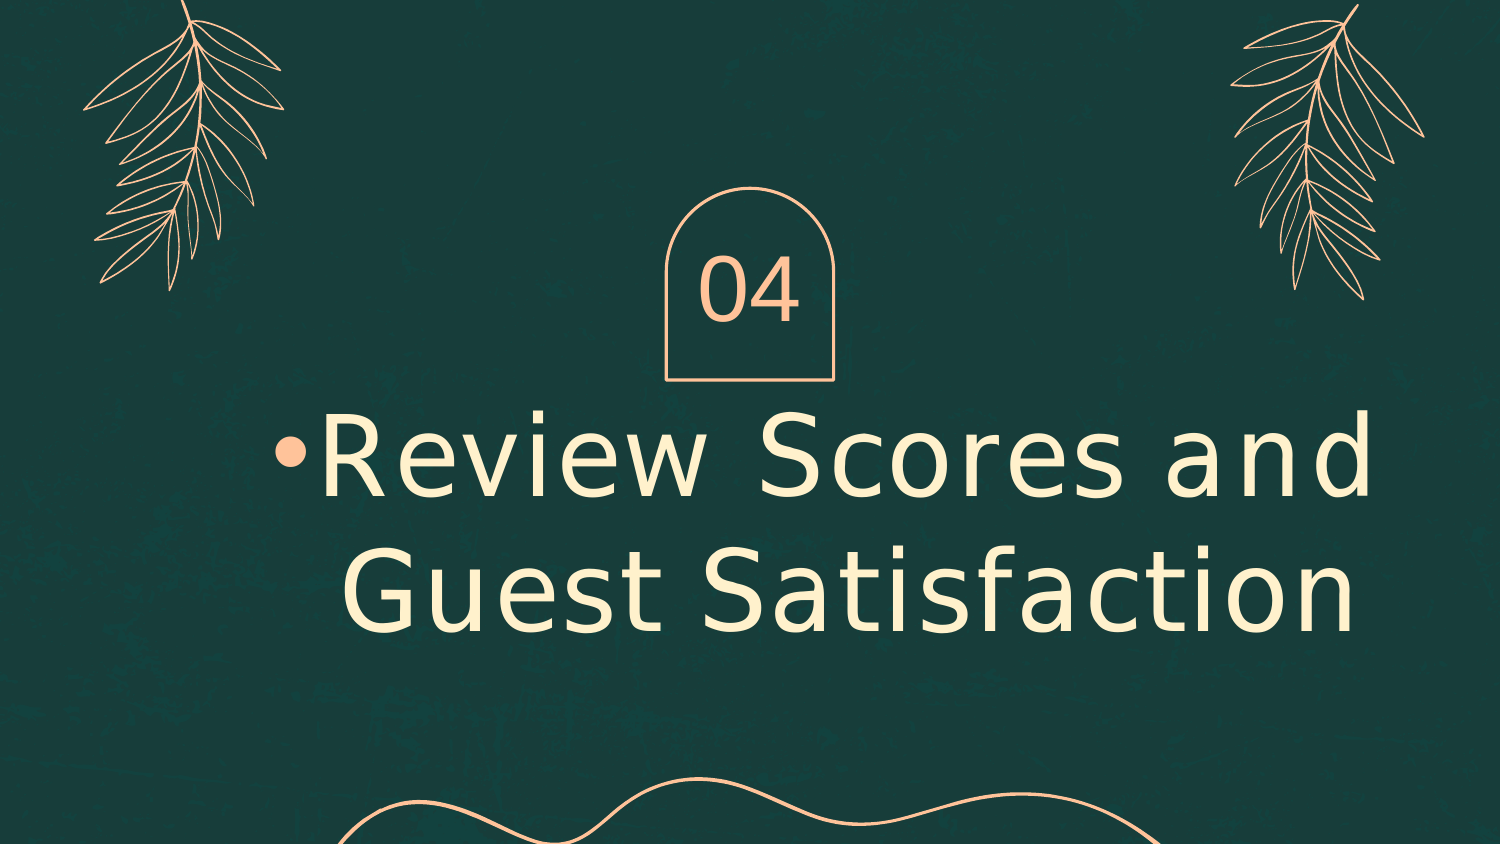

04
# Review Scores and Guest Satisfaction